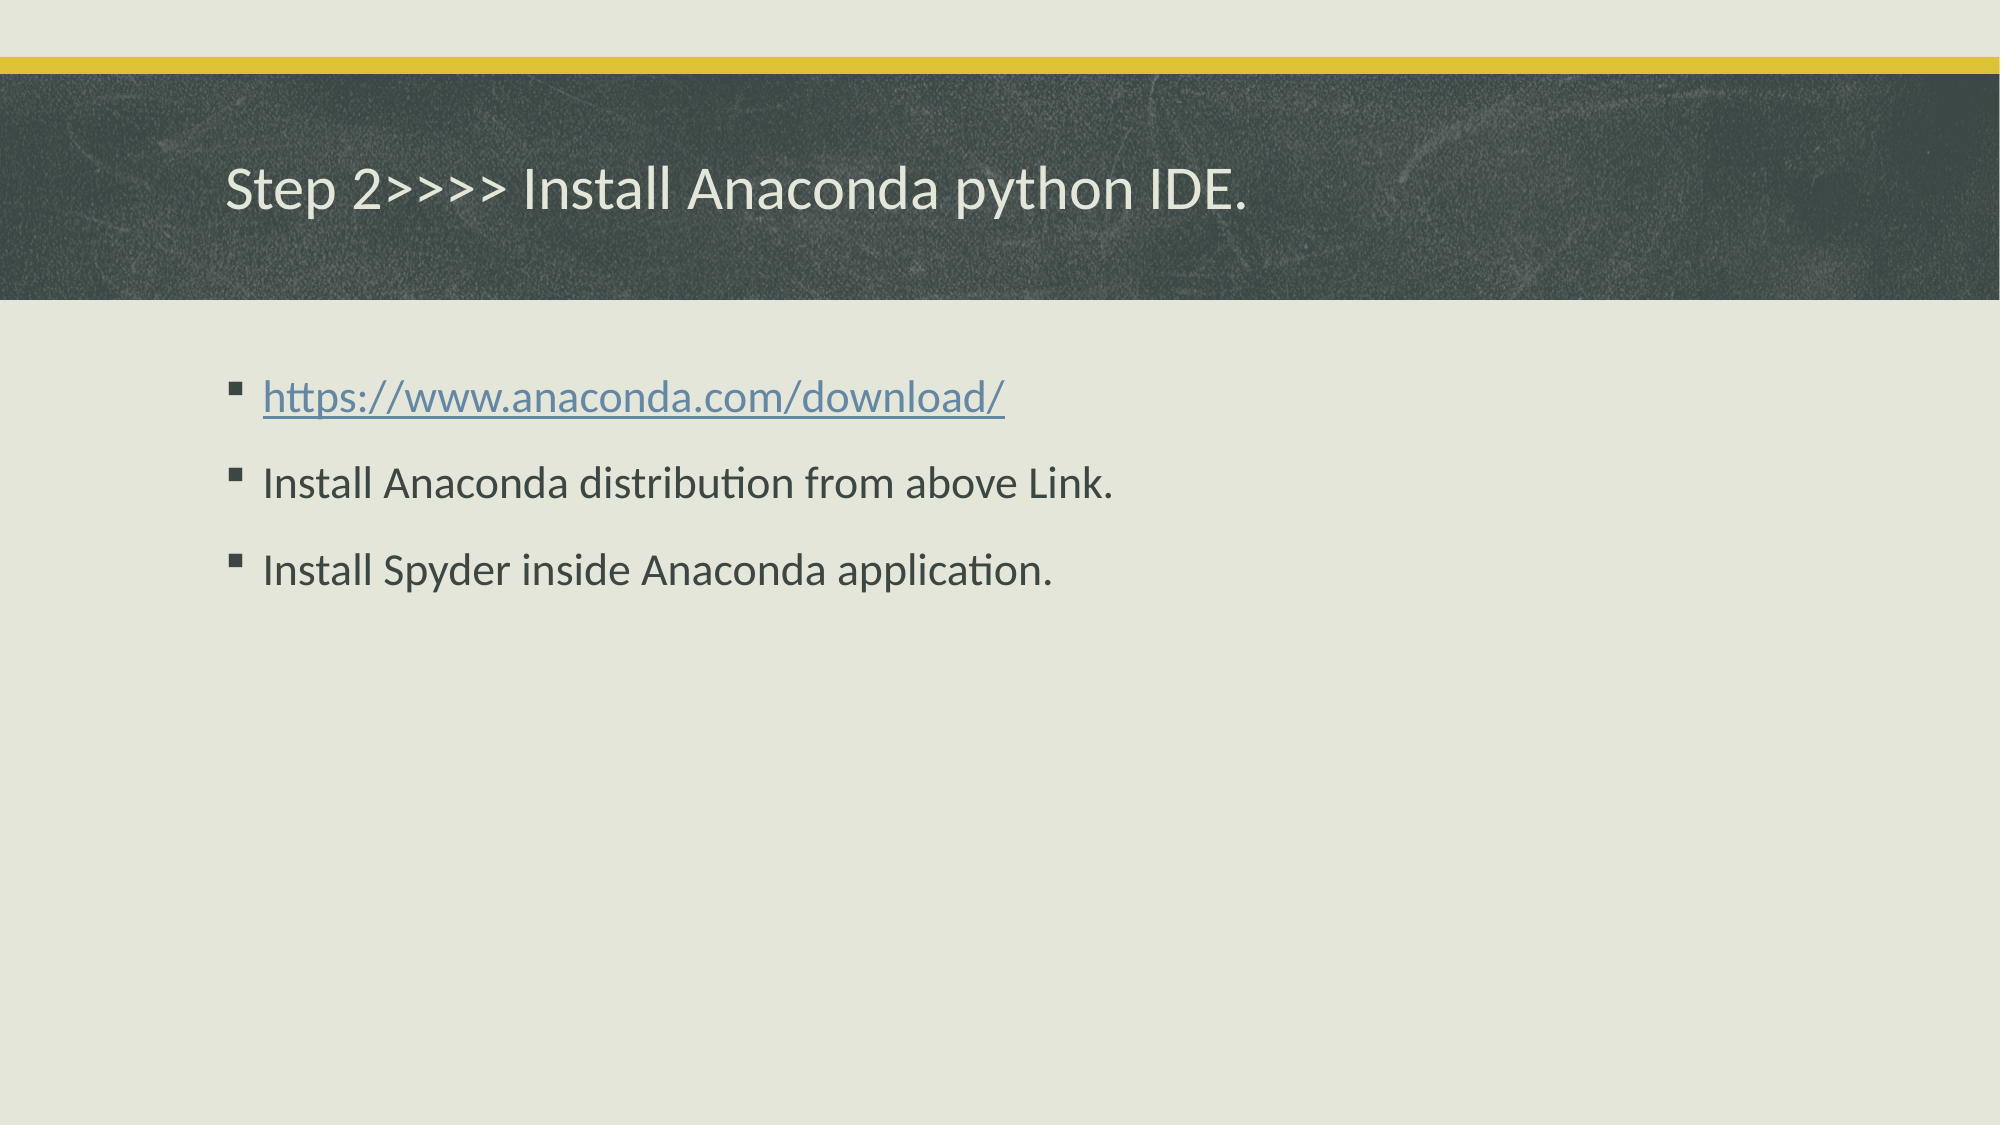

# Step 2>>>> Install Anaconda python IDE.
https://www.anaconda.com/download/
Install Anaconda distribution from above Link.
Install Spyder inside Anaconda application.